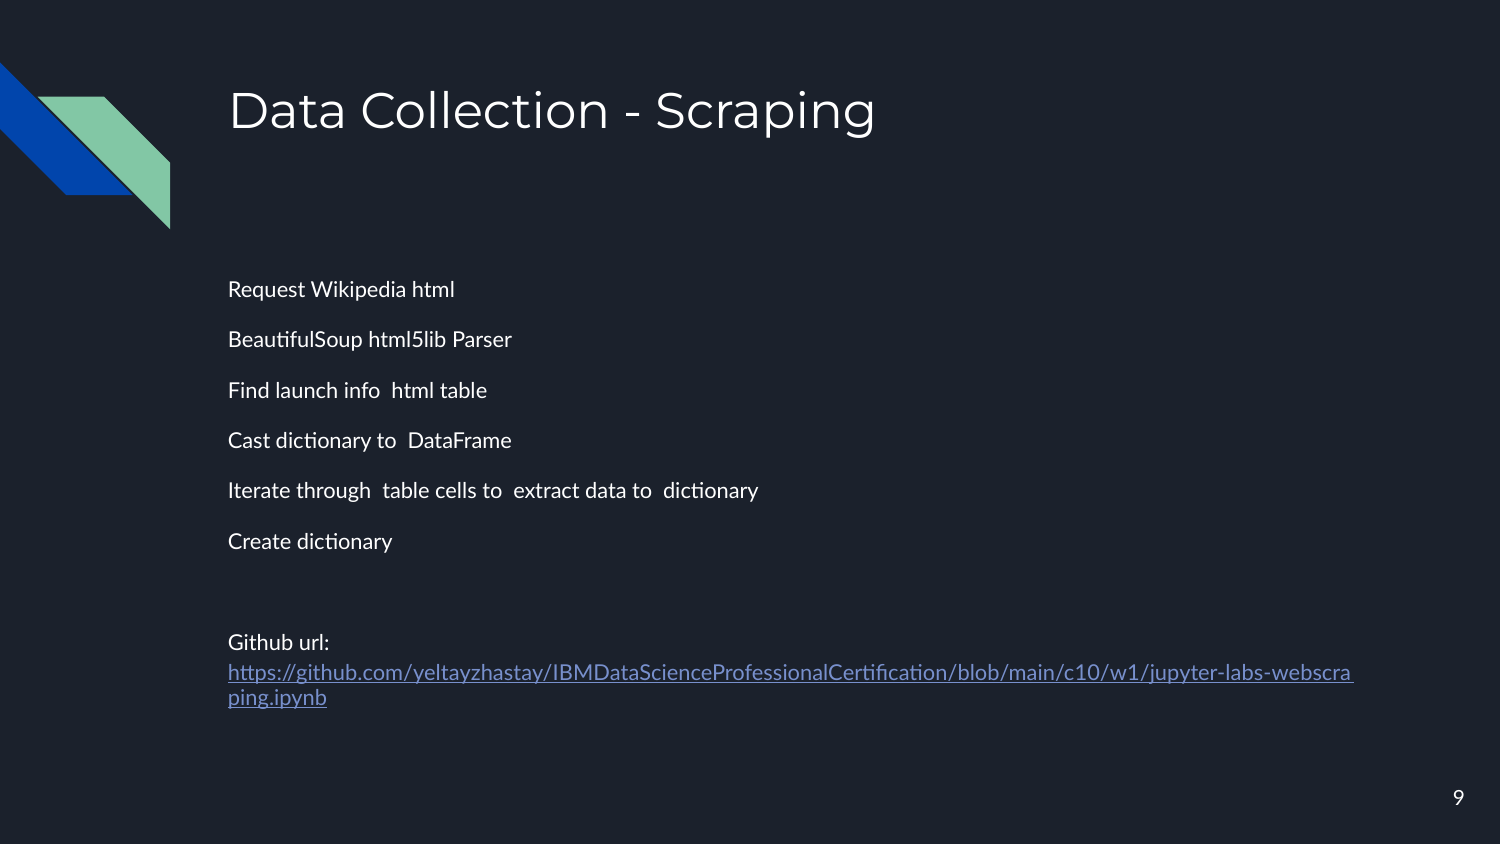

# Data Collection - Scraping

Request Wikipedia html
BeautifulSoup html5lib Parser
Find launch info  html table
Cast dictionary to  DataFrame
Iterate through  table cells to  extract data to  dictionary
Create dictionary

Github url: https://github.com/yeltayzhastay/IBMDataScienceProfessionalCertification/blob/main/c10/w1/jupyter-labs-webscraping.ipynb

9